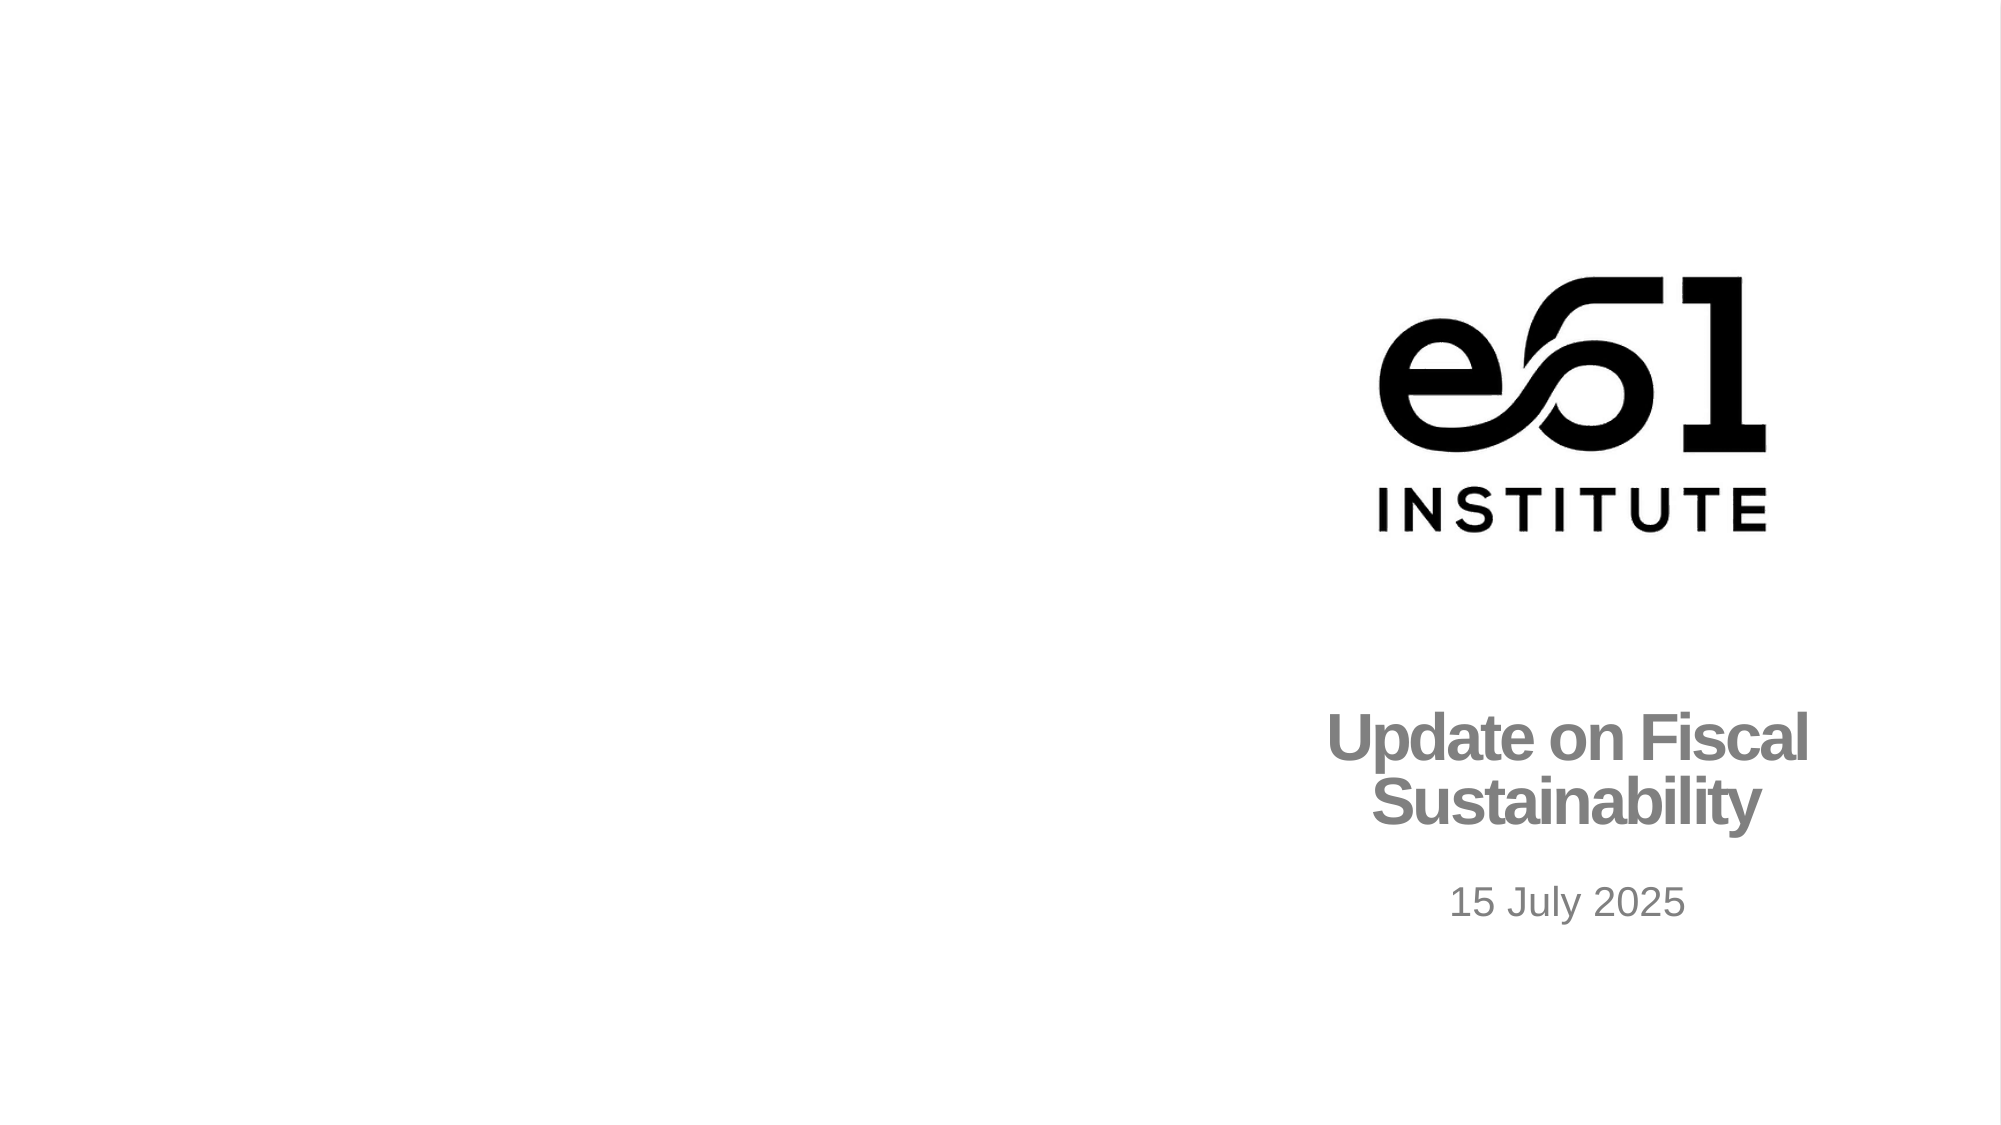

# Update on Fiscal Sustainability
15 July 2025